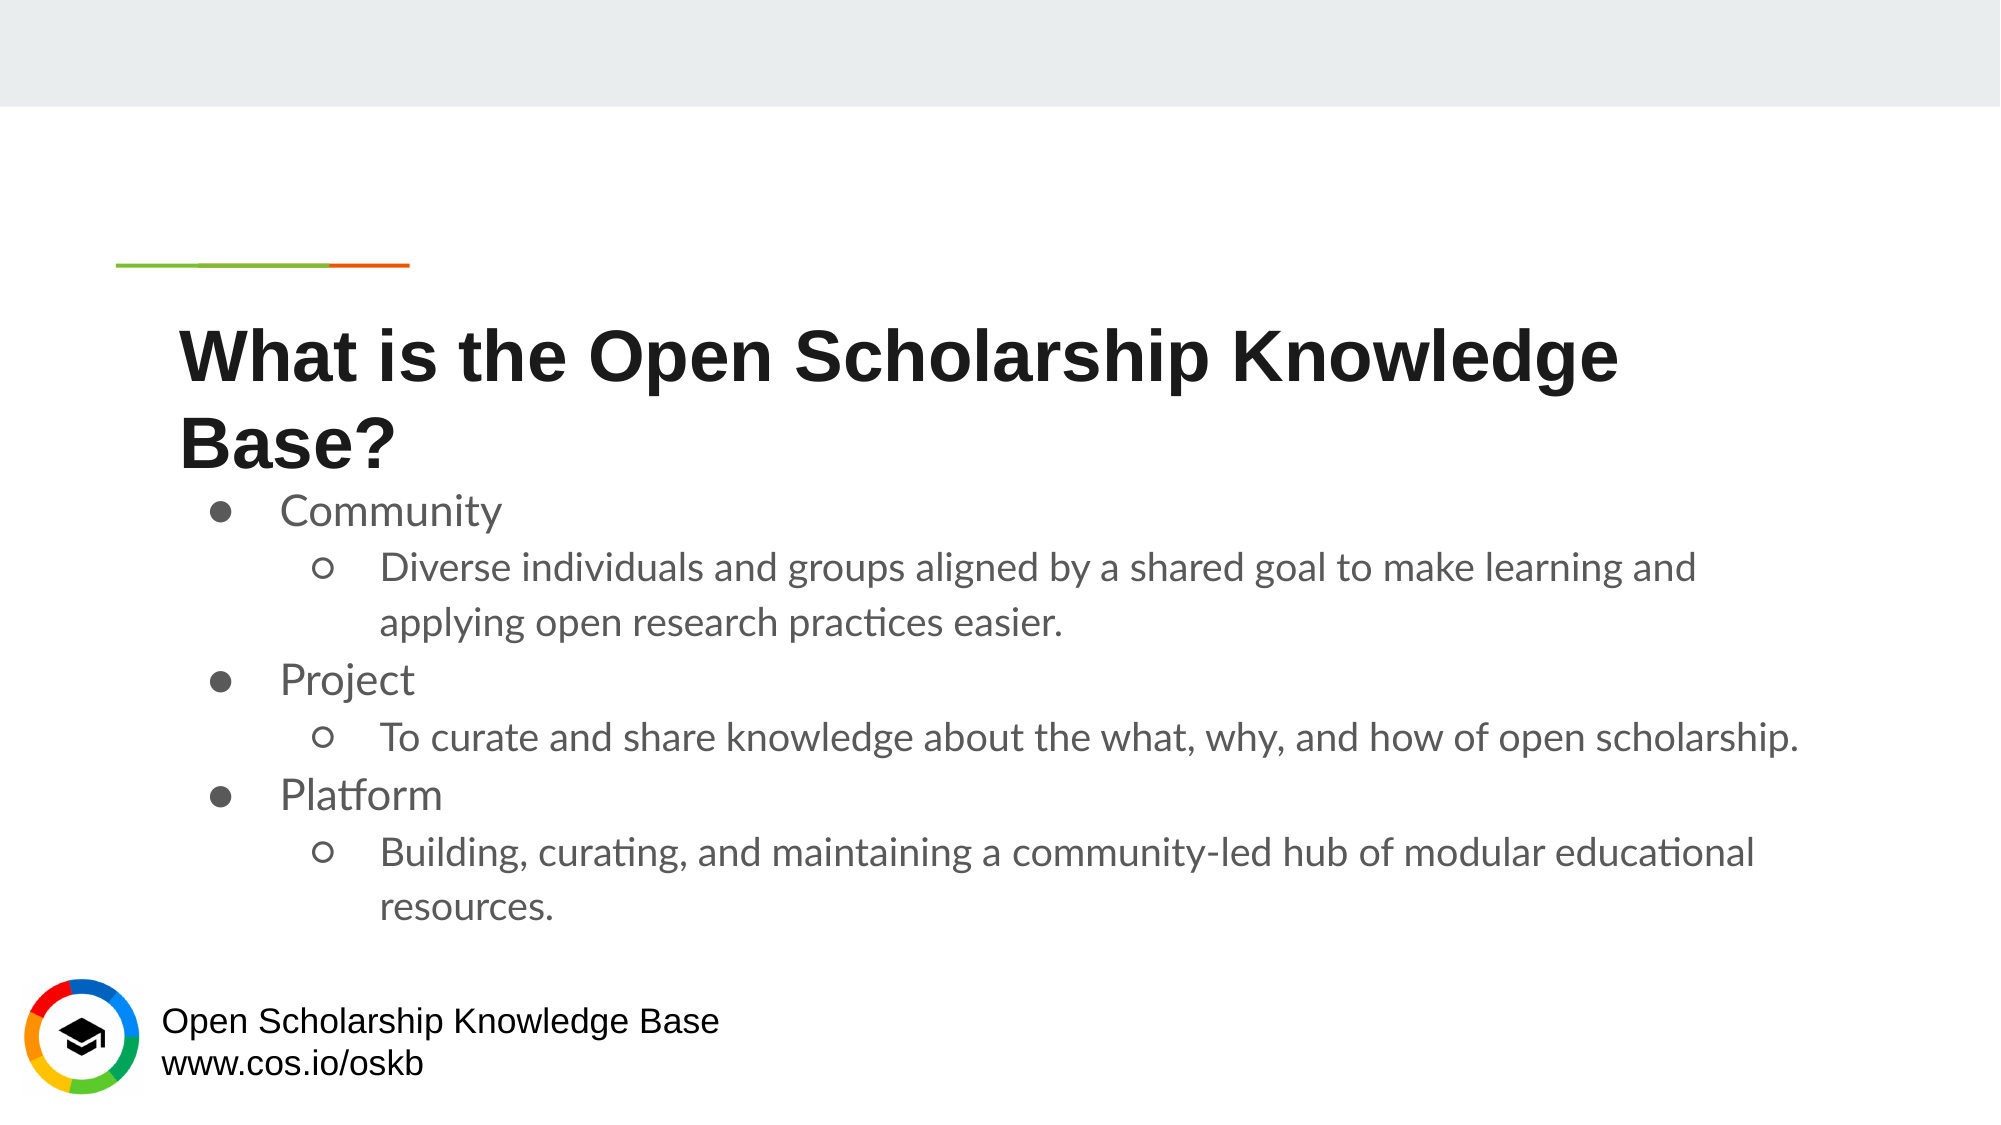

# What is the Open Scholarship Knowledge Base?
Community
Diverse individuals and groups aligned by a shared goal to make learning and applying open research practices easier.
Project
To curate and share knowledge about the what, why, and how of open scholarship.
Platform
Building, curating, and maintaining a community-led hub of modular educational resources.